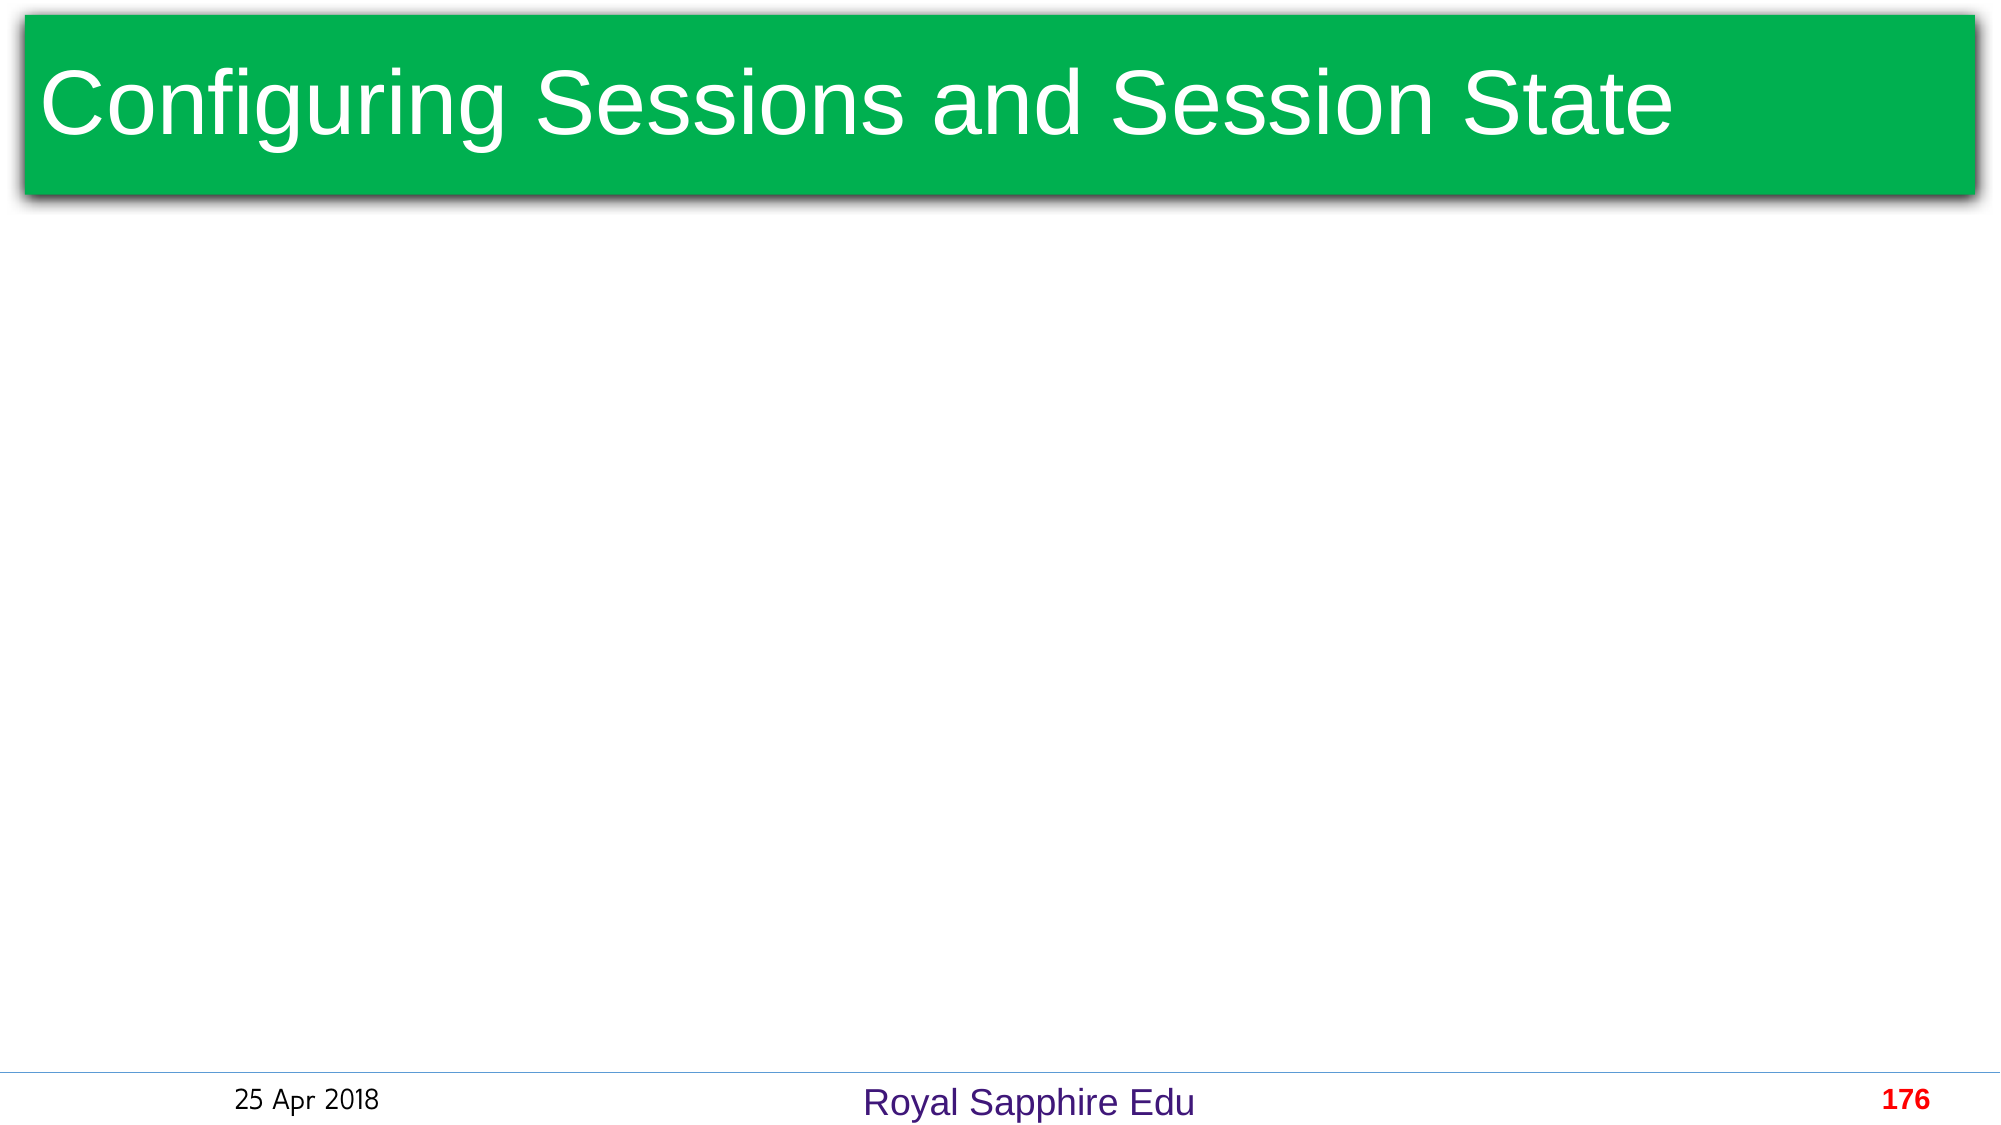

# Configuring Sessions and Session State

25 Apr 2018
176